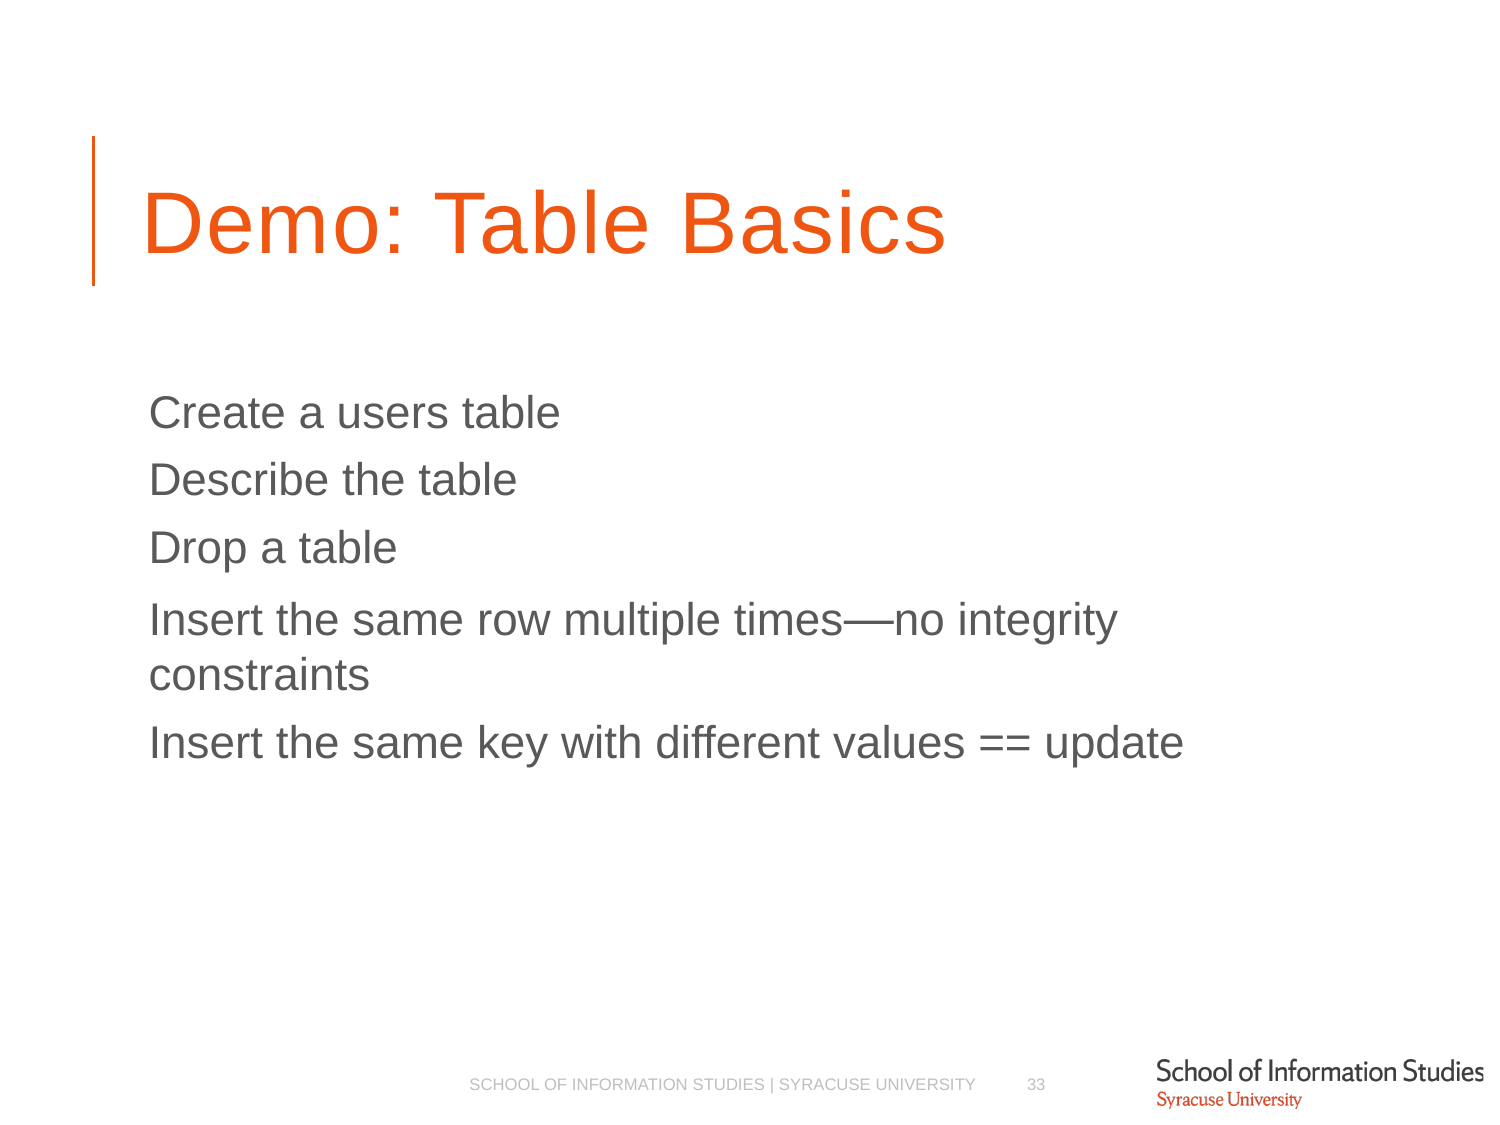

# Demo: Table Basics
Create a users table
Describe the table
Drop a table
Insert the same row multiple times—no integrity constraints
Insert the same key with different values == update
School of Information Studies | Syracuse University
33